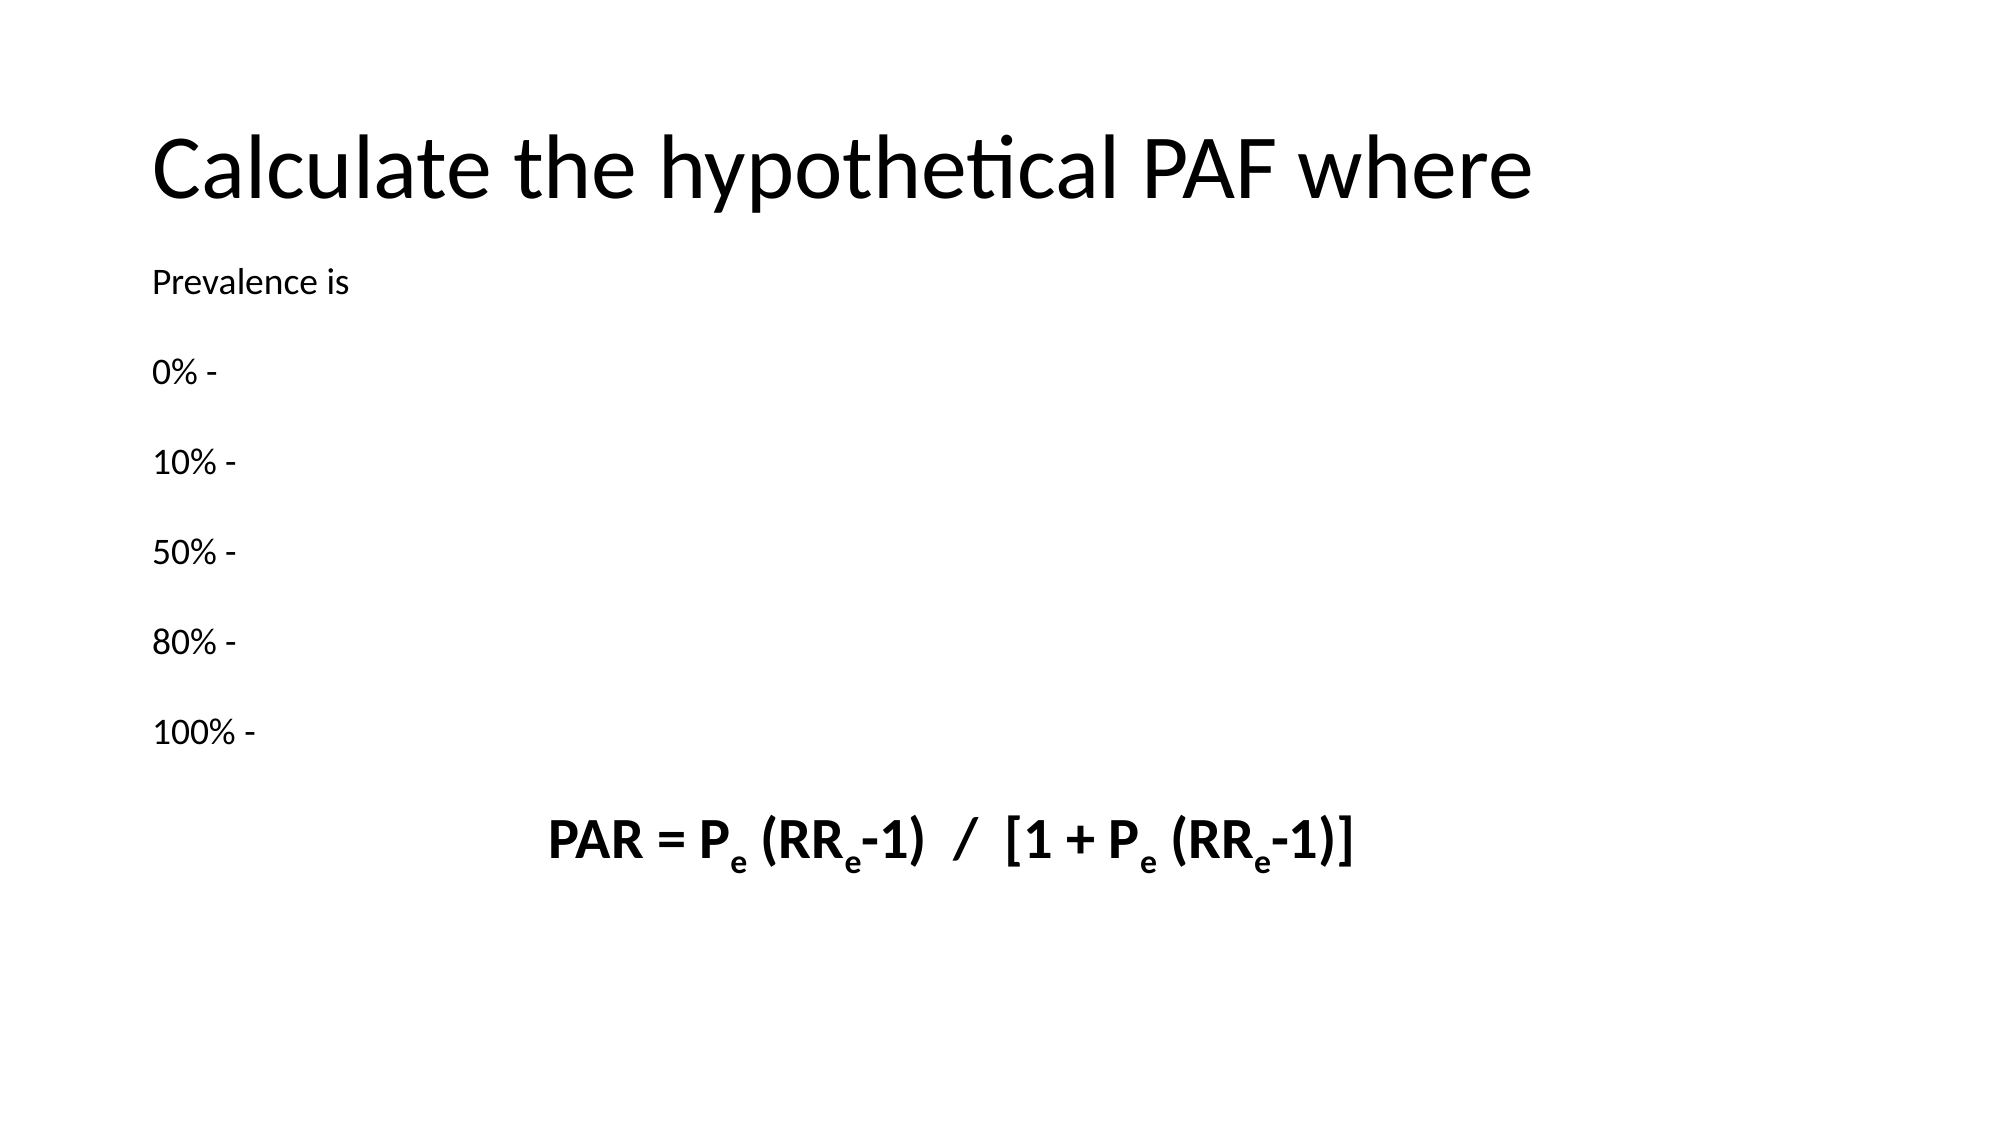

# Calculate the hypothetical PAF where
Prevalence is

0% -

10% -

50% -

80% -

100% -

PAR = Pe (RRe-1)  /  [1 + Pe (RRe-1)]